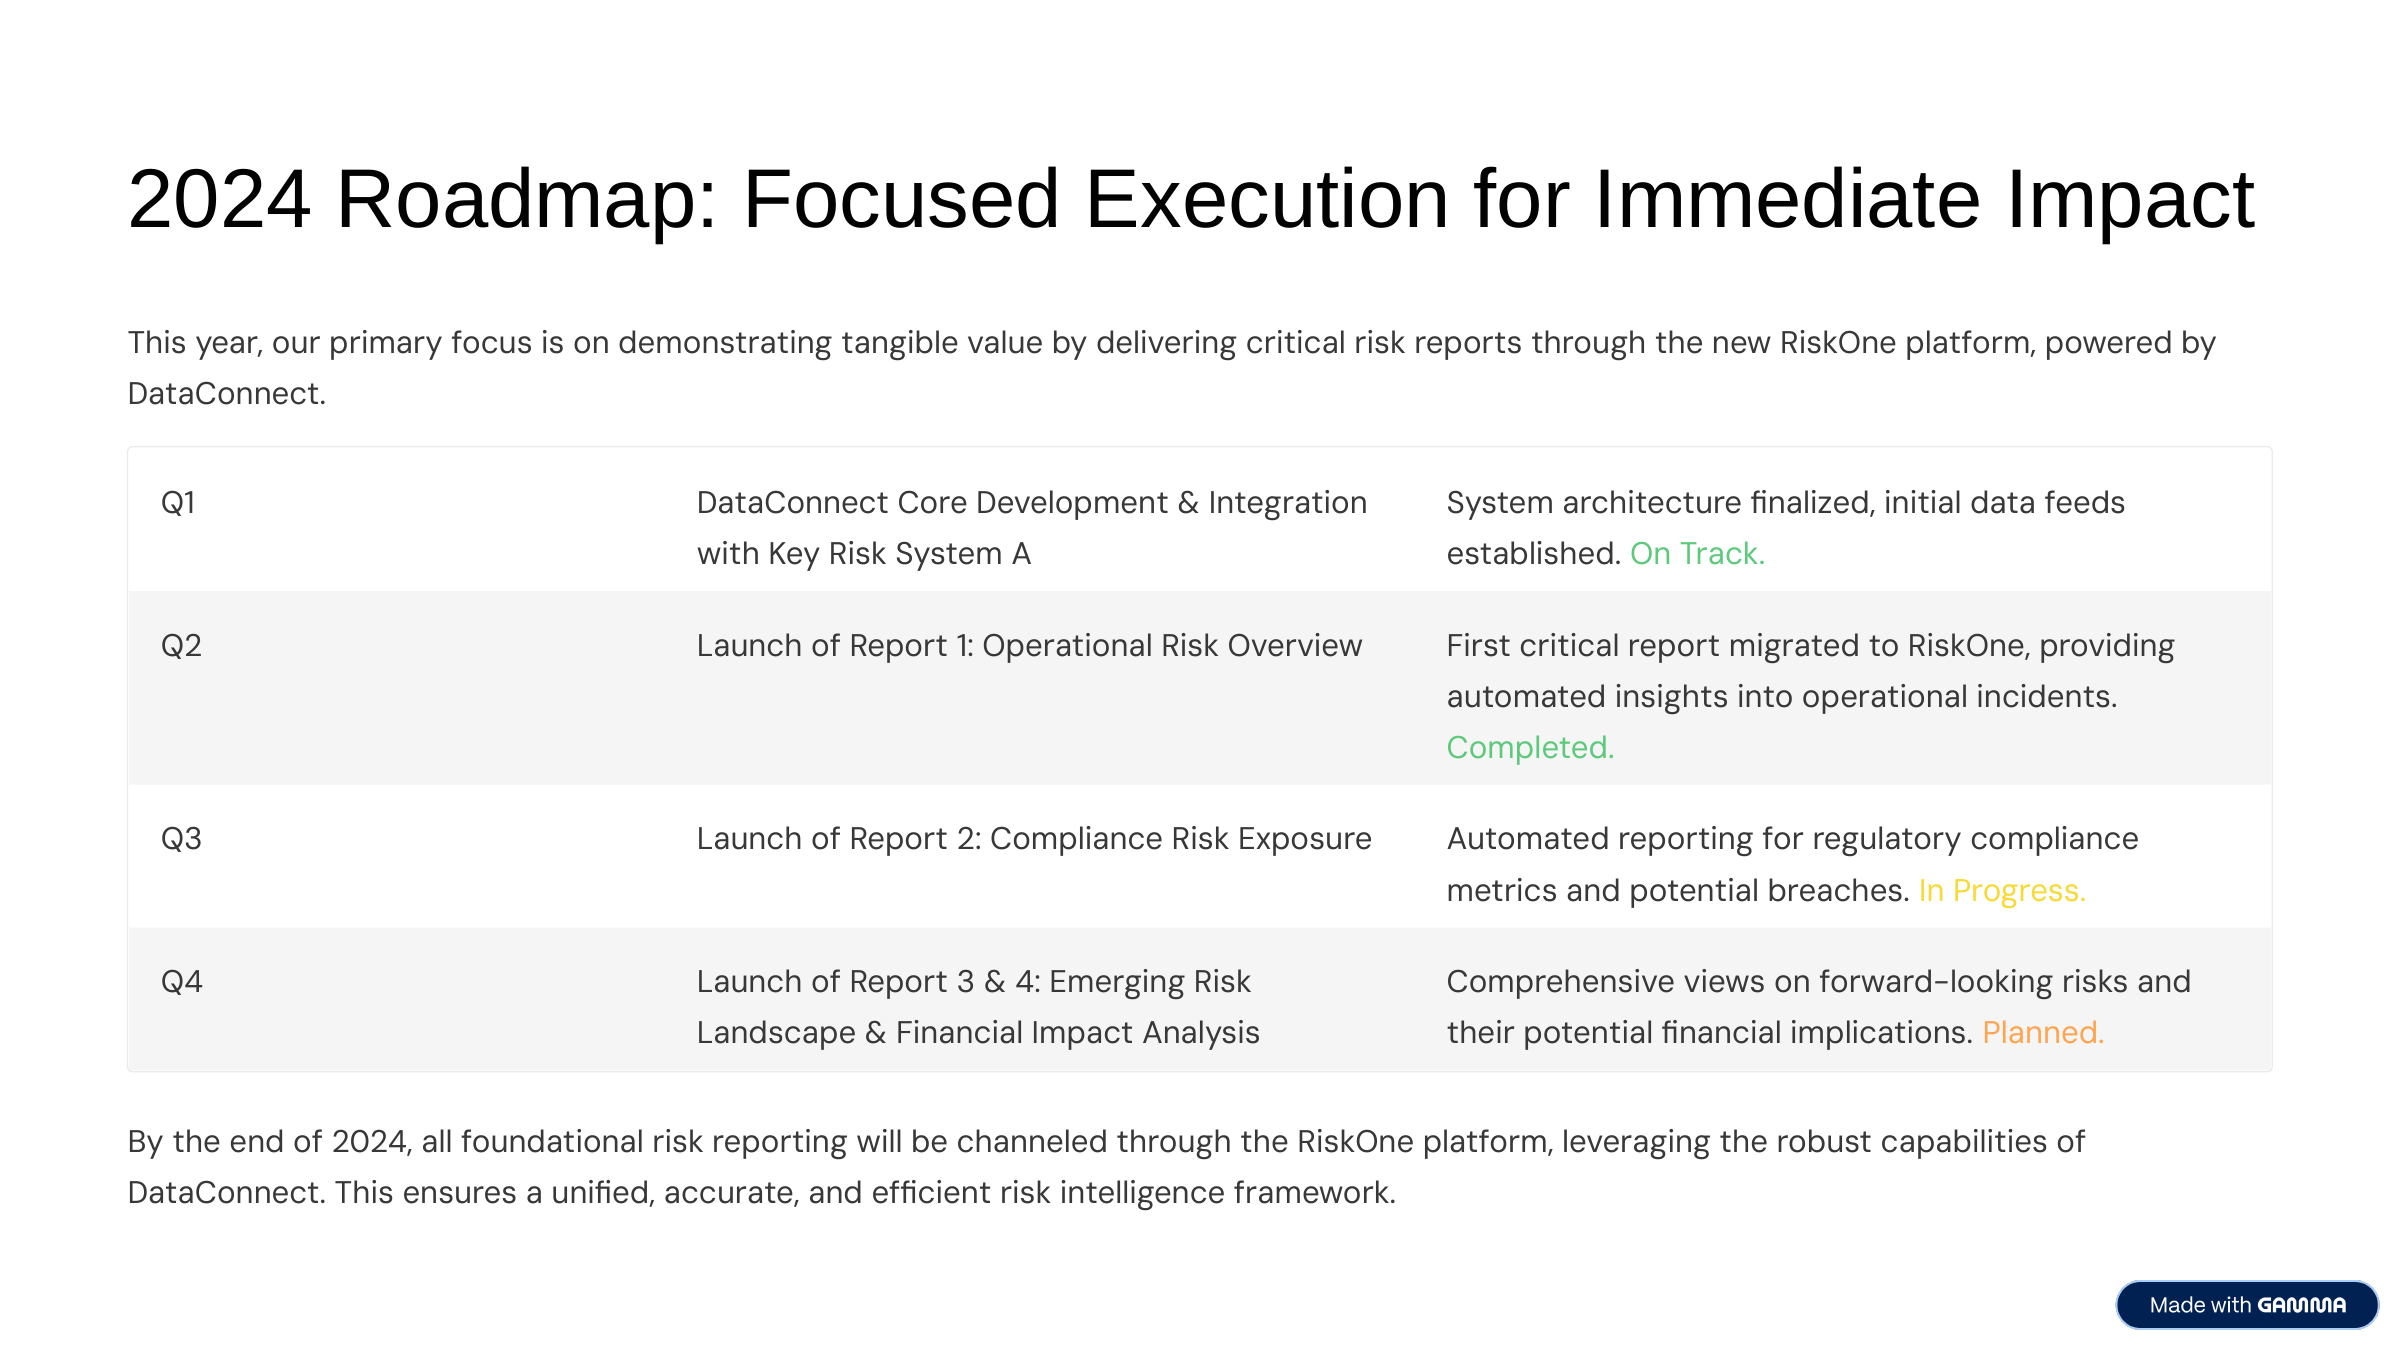

2024 Roadmap: Focused Execution for Immediate Impact
This year, our primary focus is on demonstrating tangible value by delivering critical risk reports through the new RiskOne platform, powered by DataConnect.

Q1
DataConnect Core Development & Integration with Key Risk System A
System architecture finalized, initial data feeds established. On Track.

Q2
Launch of Report 1: Operational Risk Overview
First critical report migrated to RiskOne, providing automated insights into operational incidents. Completed.

Q3
Launch of Report 2: Compliance Risk Exposure
Automated reporting for regulatory compliance metrics and potential breaches. In Progress.

Q4
Launch of Report 3 & 4: Emerging Risk Landscape & Financial Impact Analysis
Comprehensive views on forward-looking risks and their potential financial implications. Planned.
By the end of 2024, all foundational risk reporting will be channeled through the RiskOne platform, leveraging the robust capabilities of DataConnect. This ensures a unified, accurate, and efficient risk intelligence framework.